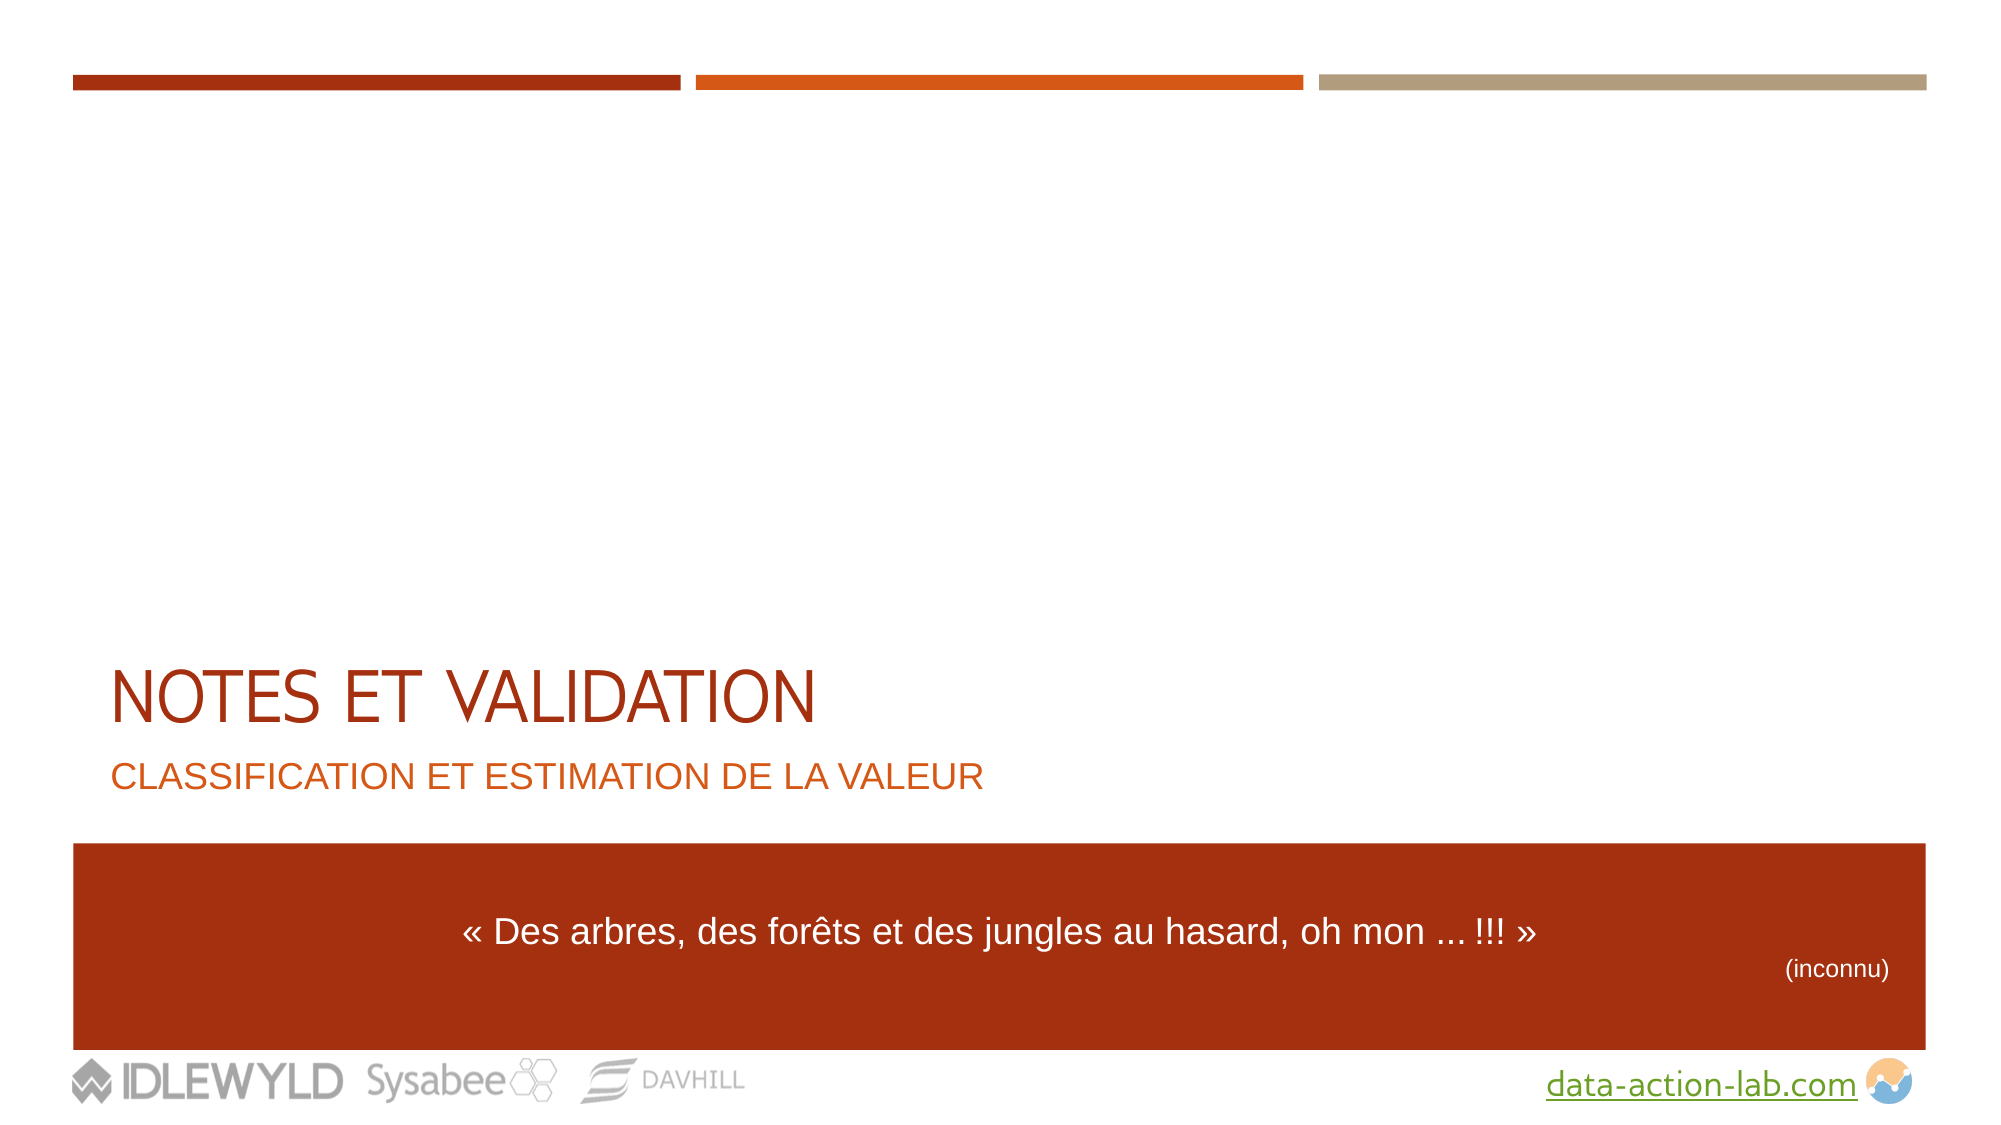

# NOTES ET VALIDATION
CLASSIFICATION ET ESTIMATION DE LA VALEUR
« Des arbres, des forêts et des jungles au hasard, oh mon ... !!! »
(inconnu)